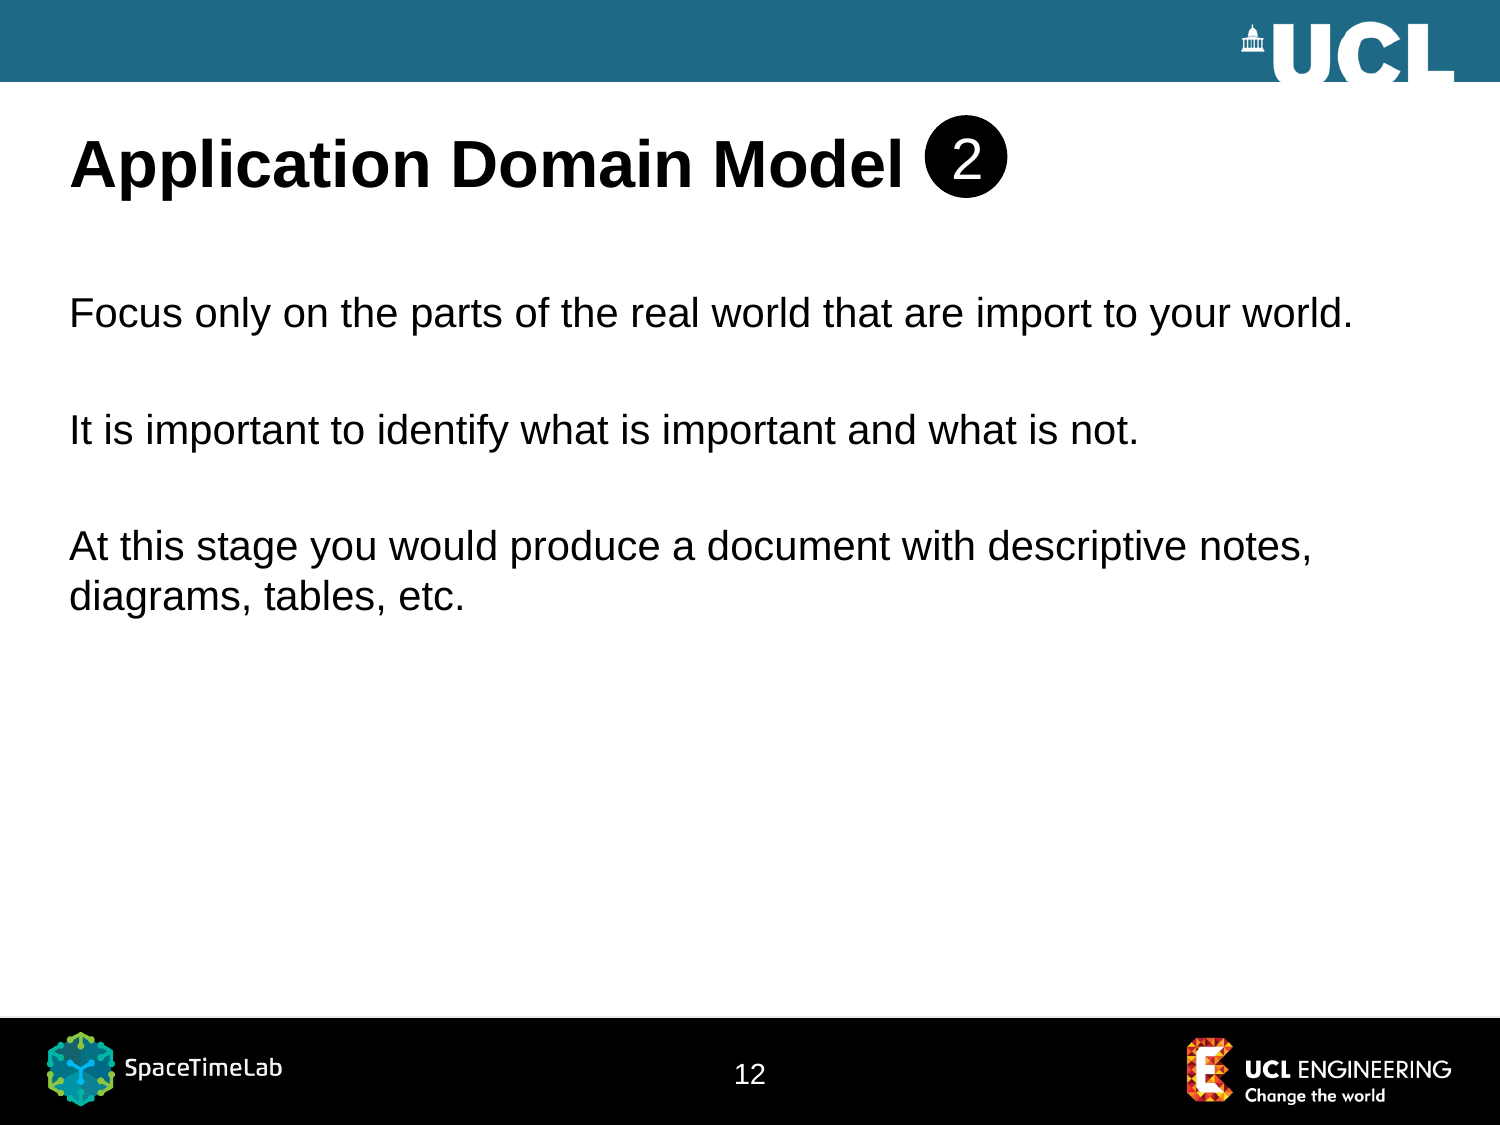

# Application Domain Model
2

Focus only on the parts of the real world that are import to your world.

It is important to identify what is important and what is not.

At this stage you would produce a document with descriptive notes, diagrams, tables, etc.
13